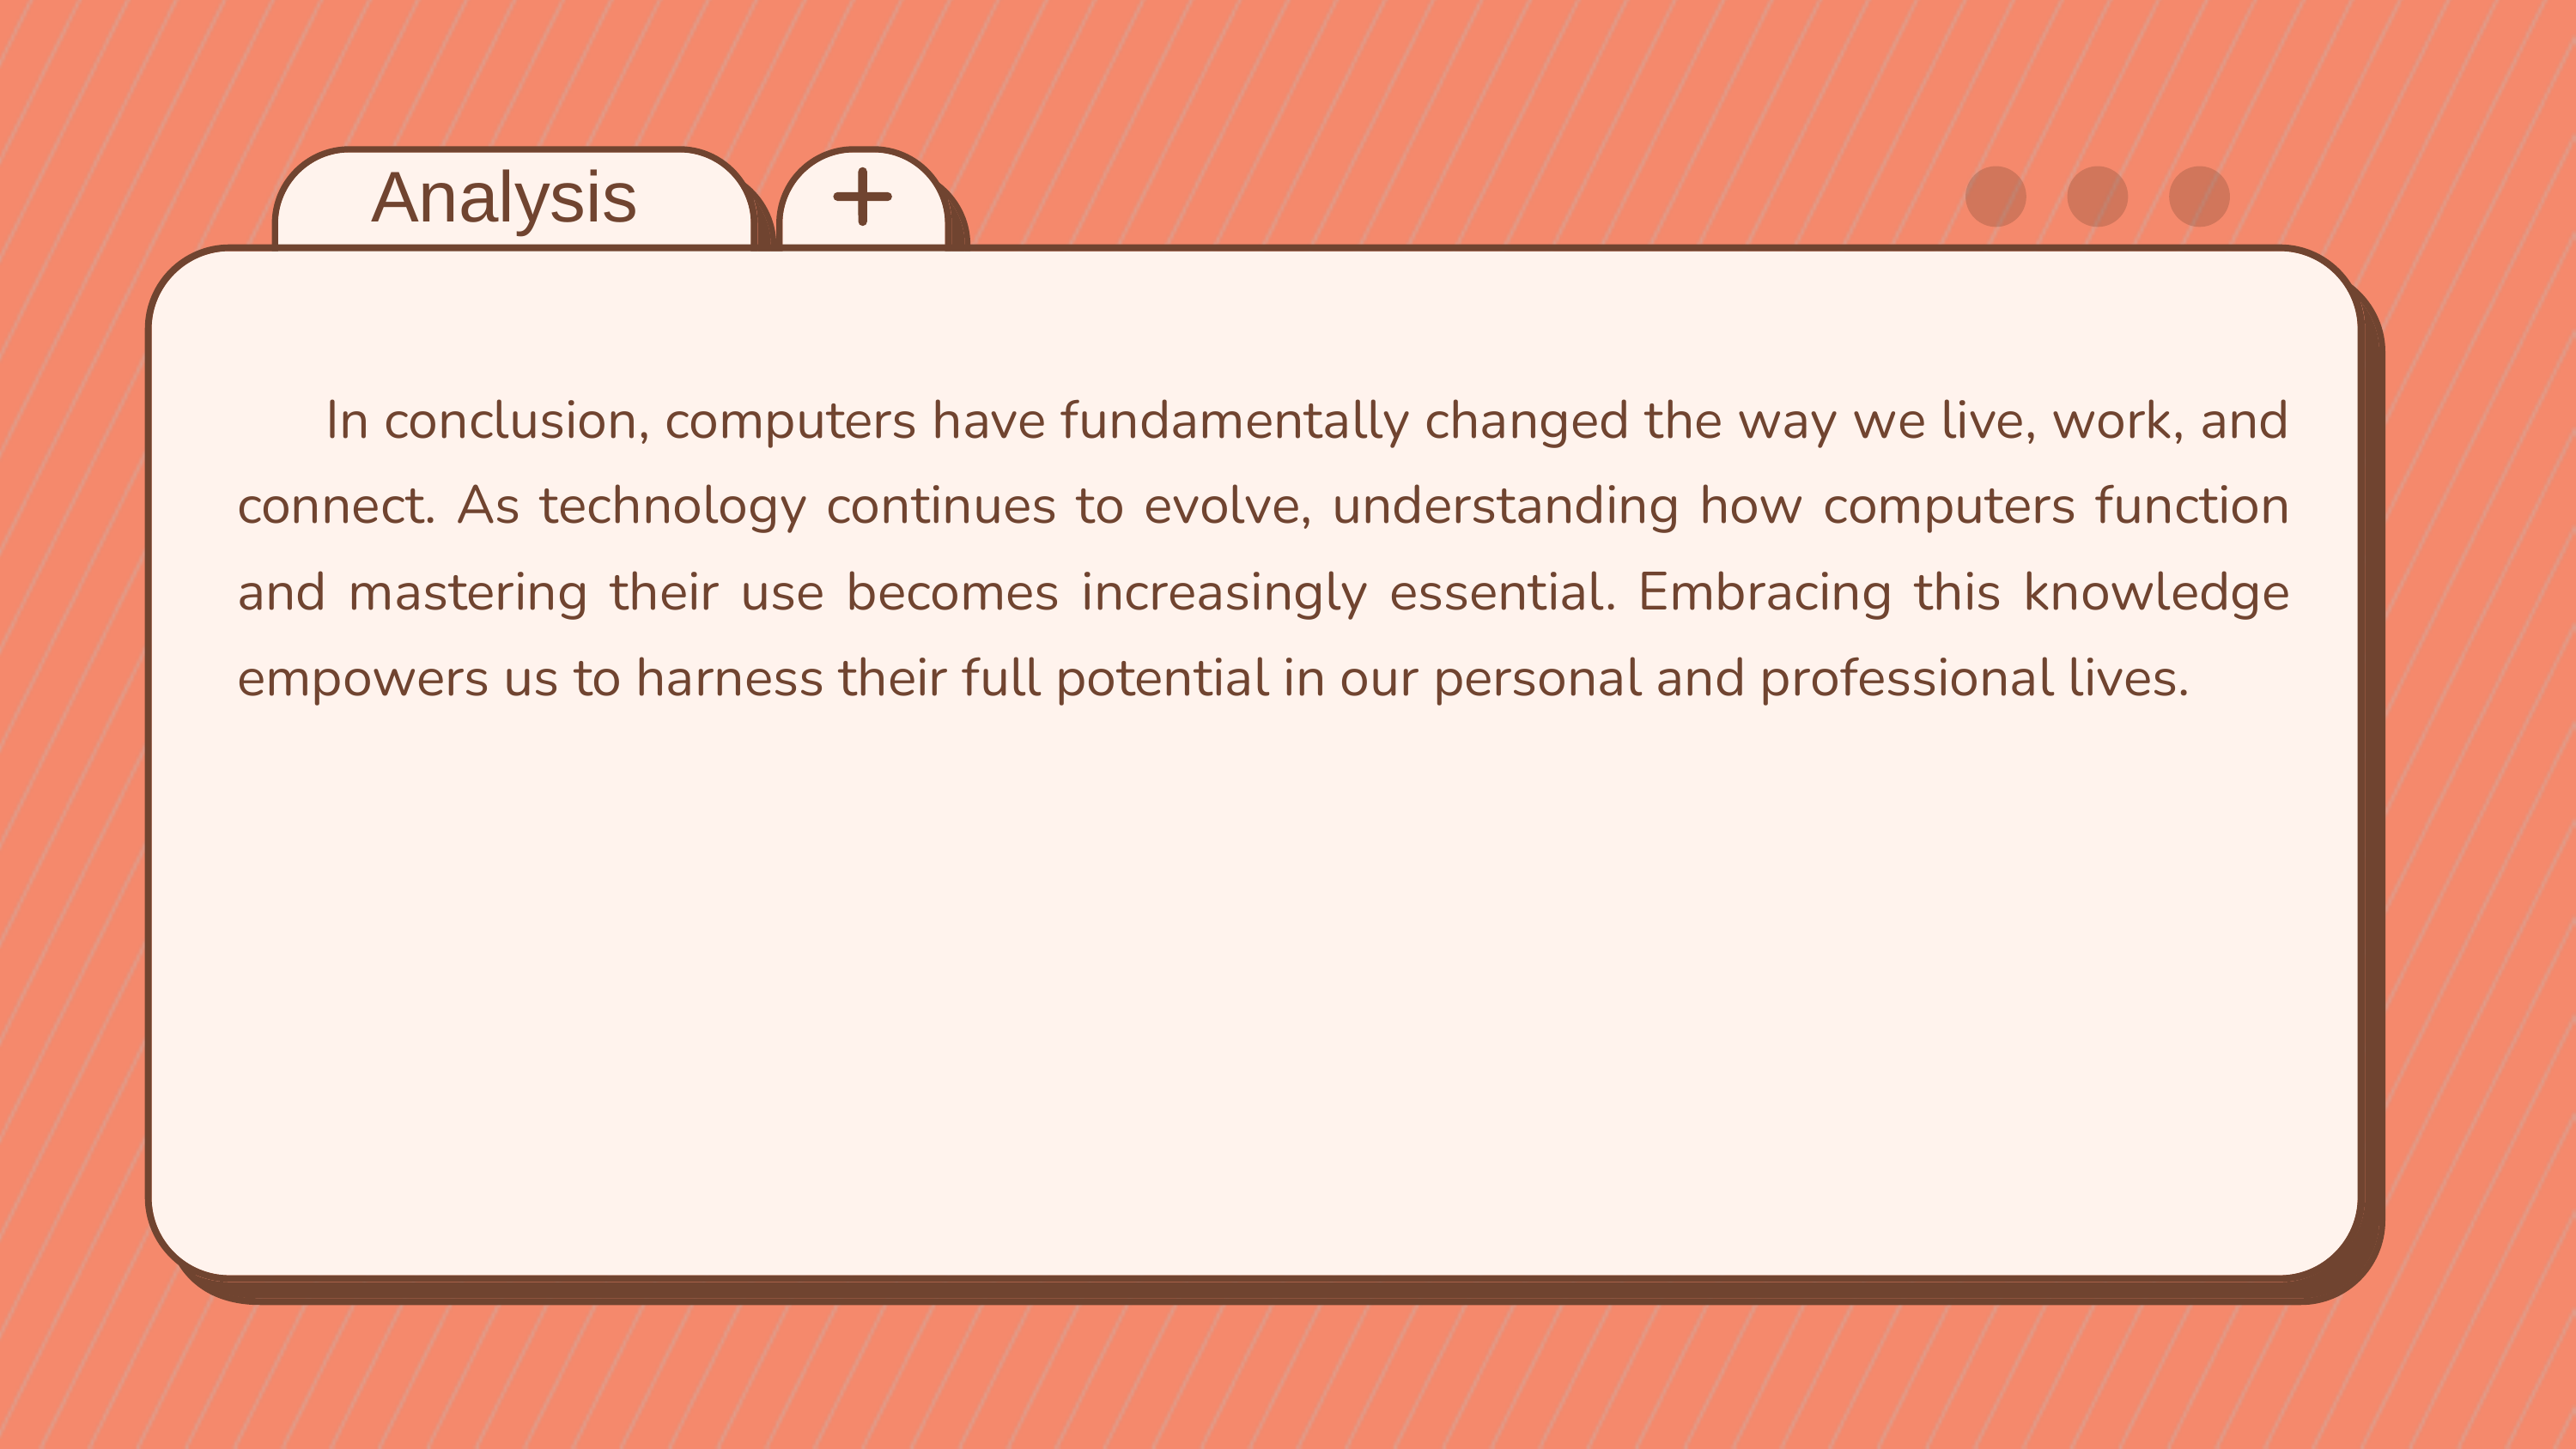

Analysis

      In conclusion, computers have fundamentally changed the way we live, work, and connect. As technology continues to evolve, understanding how computers function and mastering their use becomes increasingly essential. Embracing this knowledge empowers us to harness their full potential in our personal and professional lives.